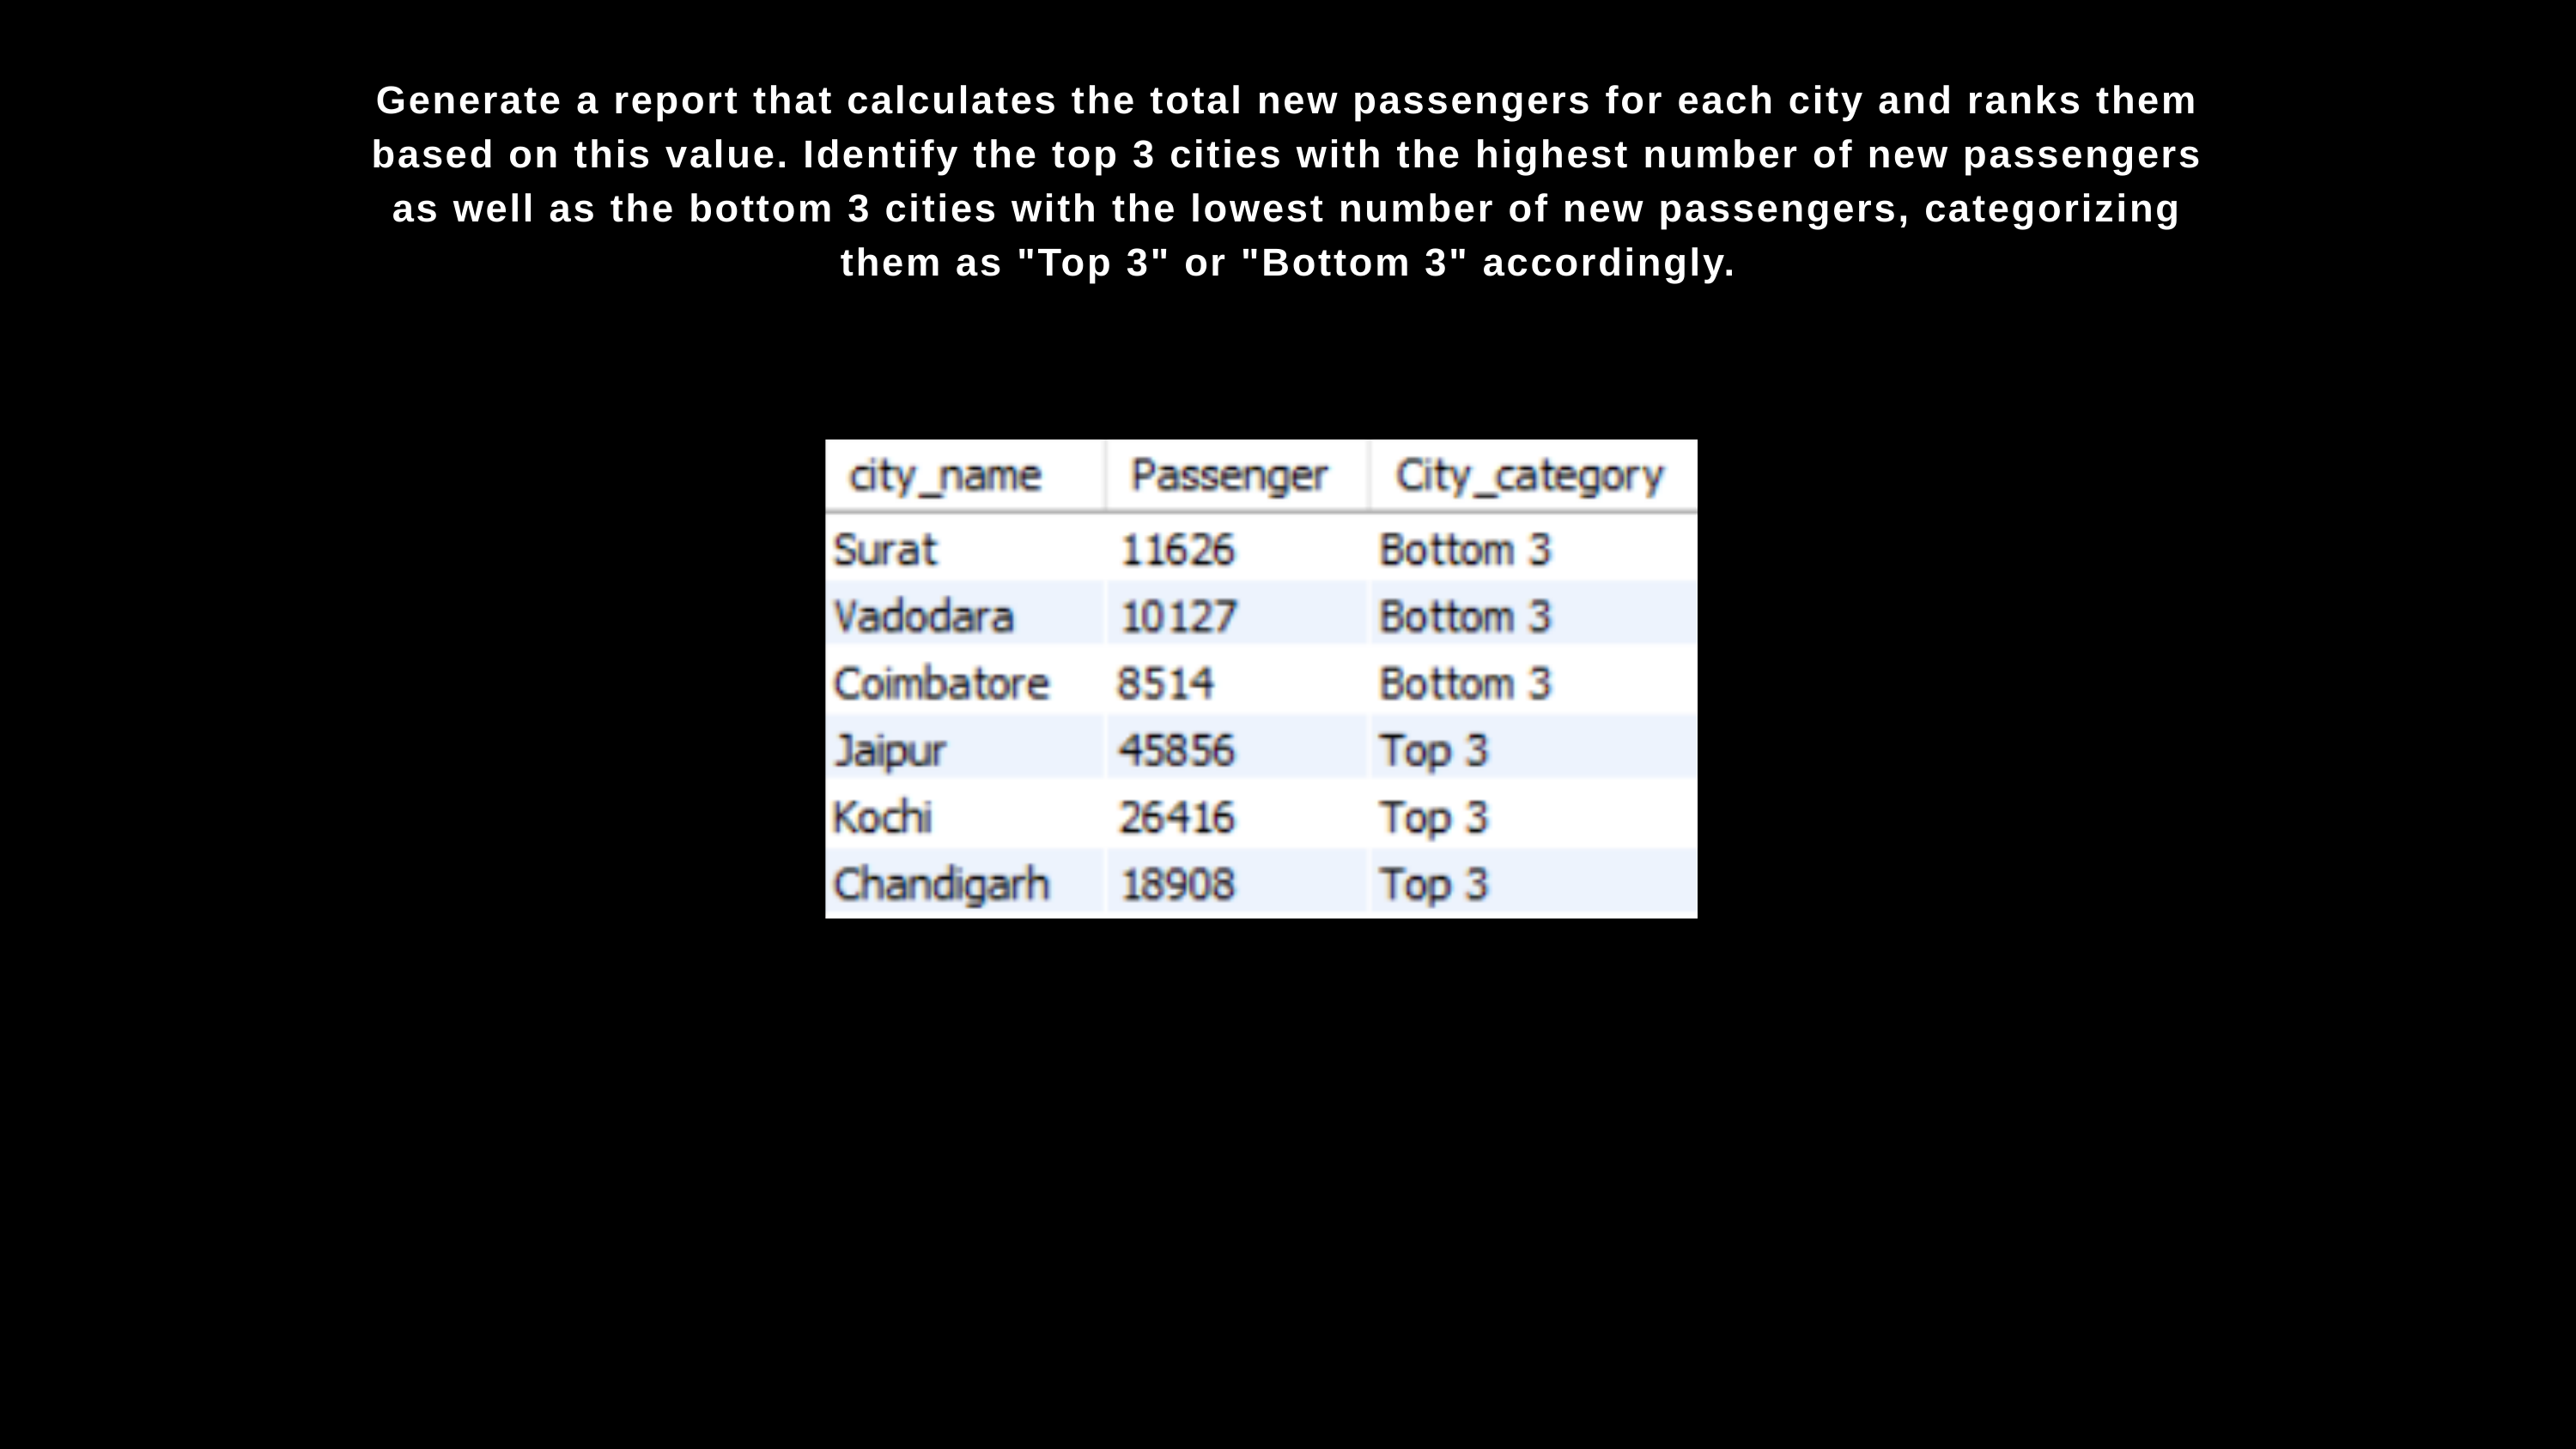

Generate a report that calculates the total new passengers for each city and ranks them based on this value. Identify the top 3 cities with the highest number of new passengers as well as the bottom 3 cities with the lowest number of new passengers, categorizing them as "Top 3" or "Bottom 3" accordingly.